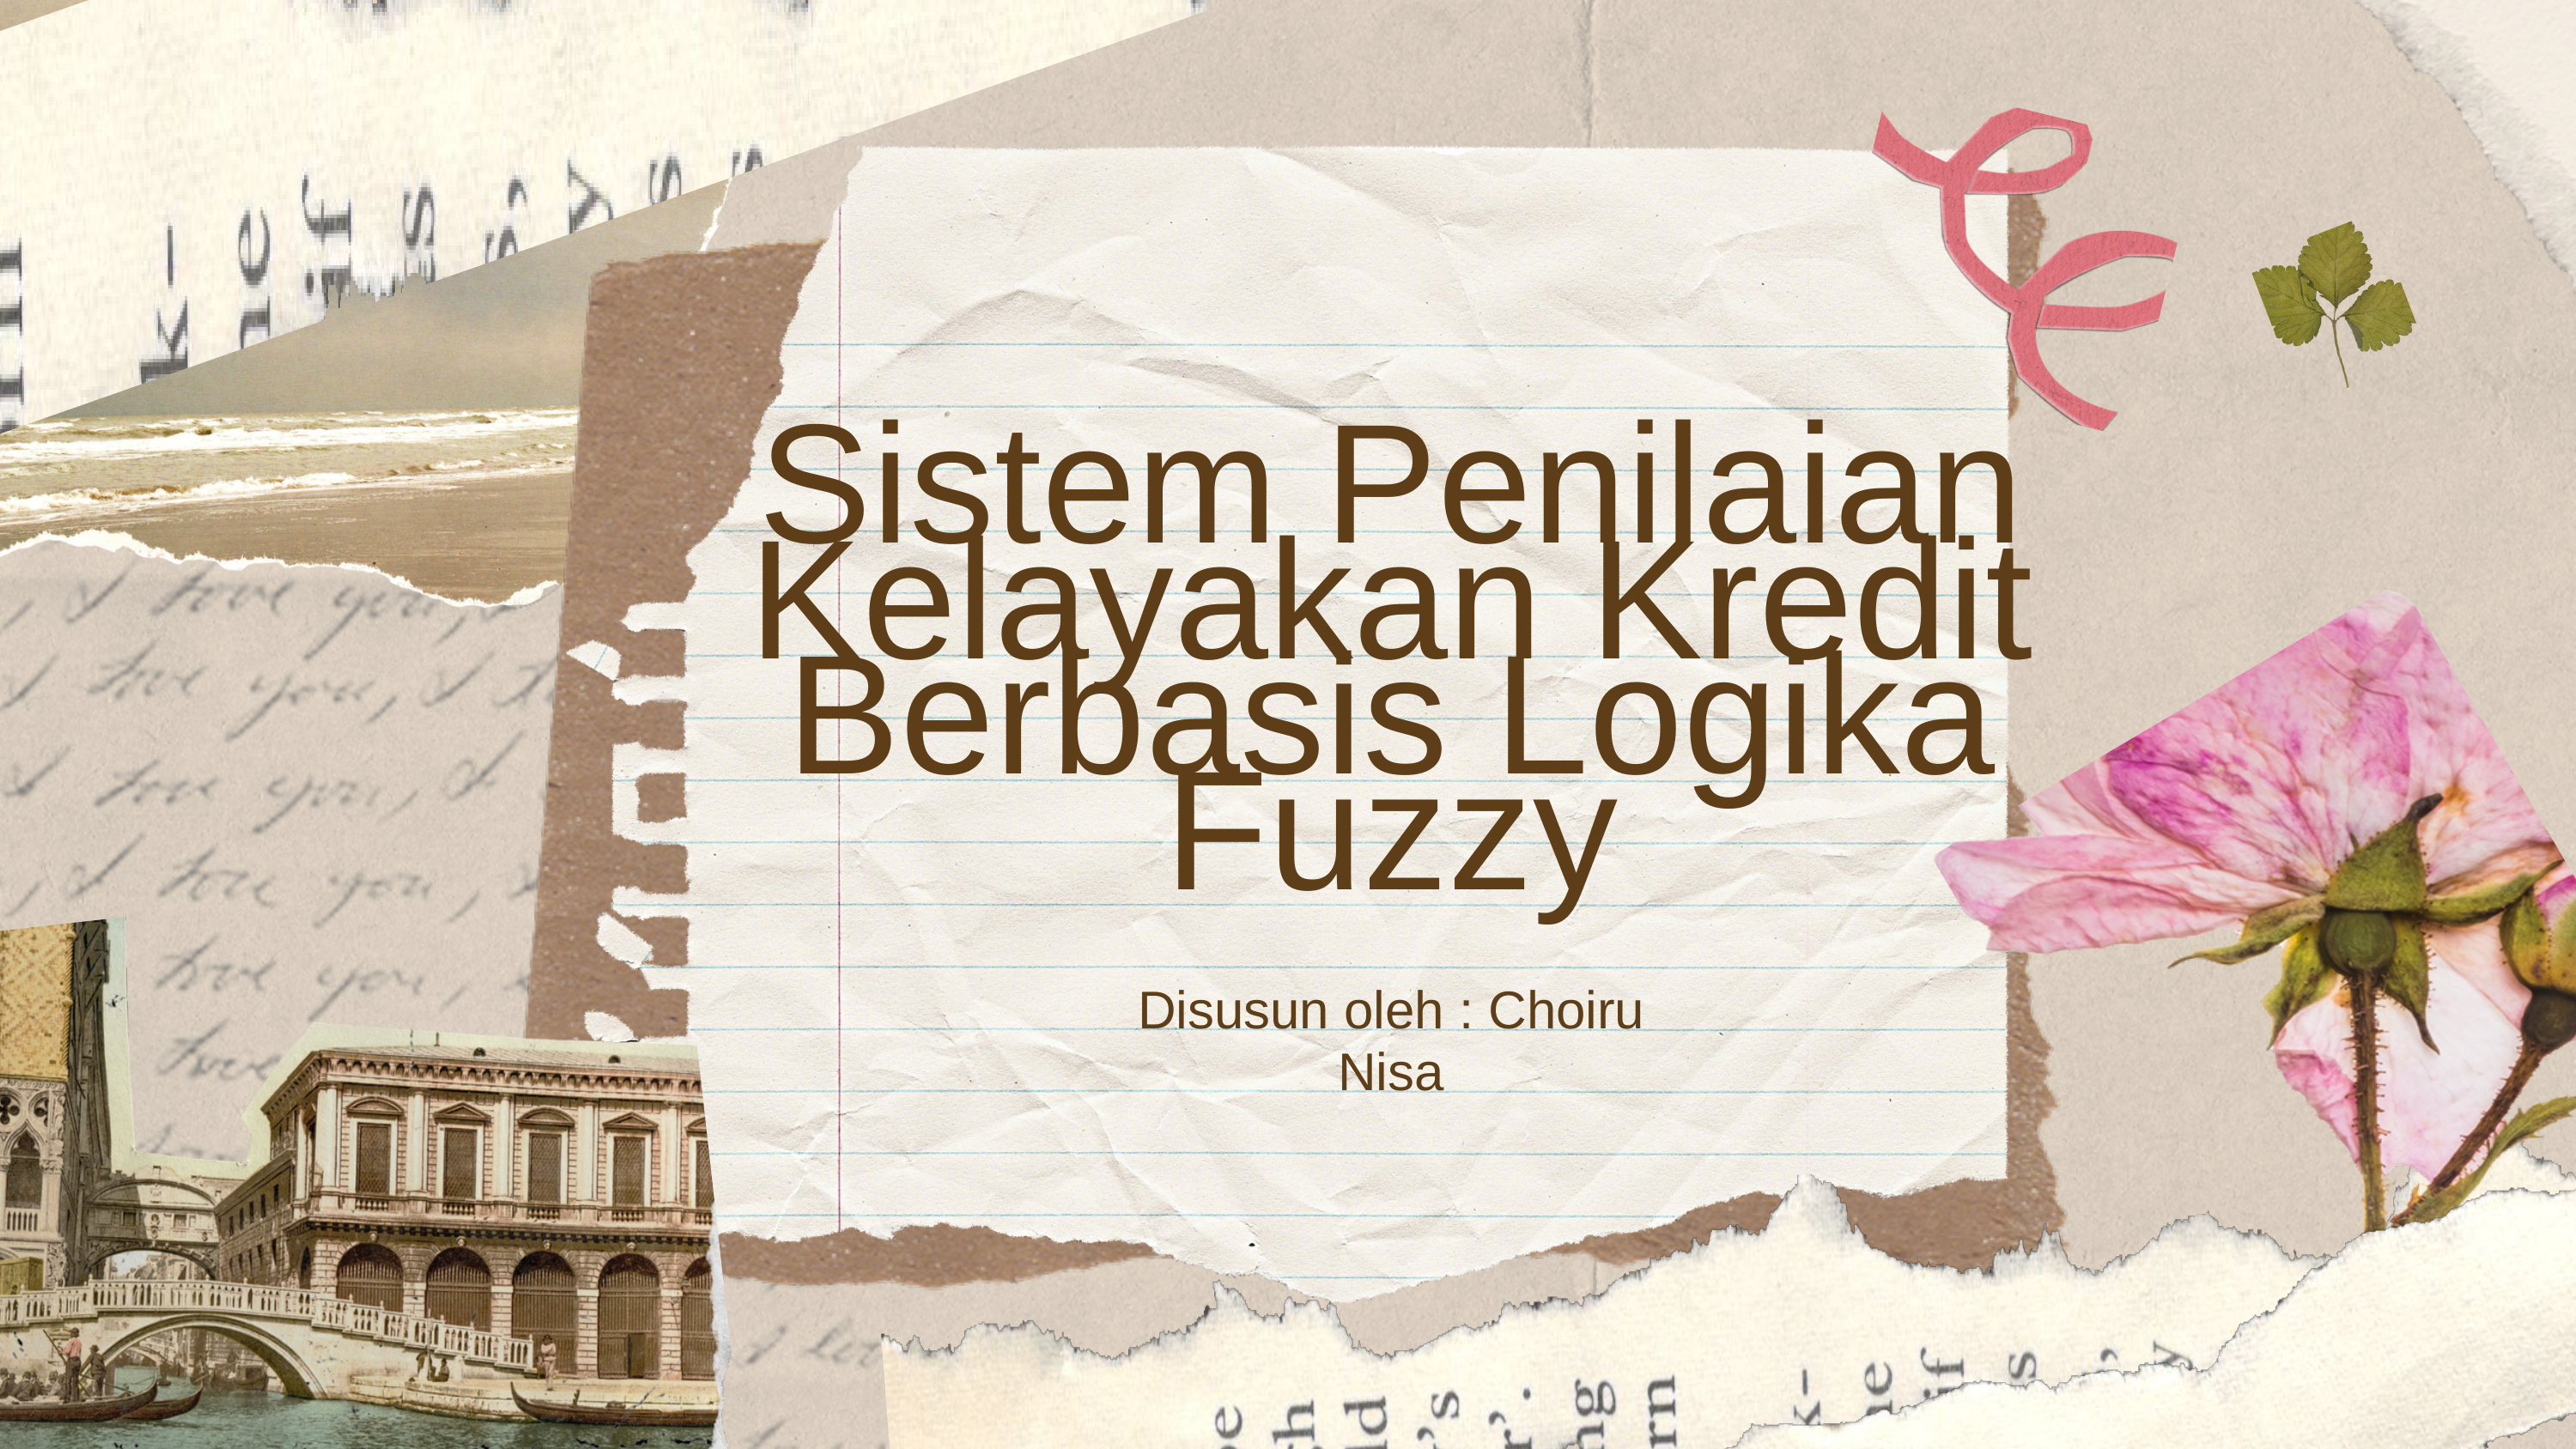

Sistem Penilaian Kelayakan Kredit Berbasis Logika Fuzzy

Disusun oleh : Choiru Nisa